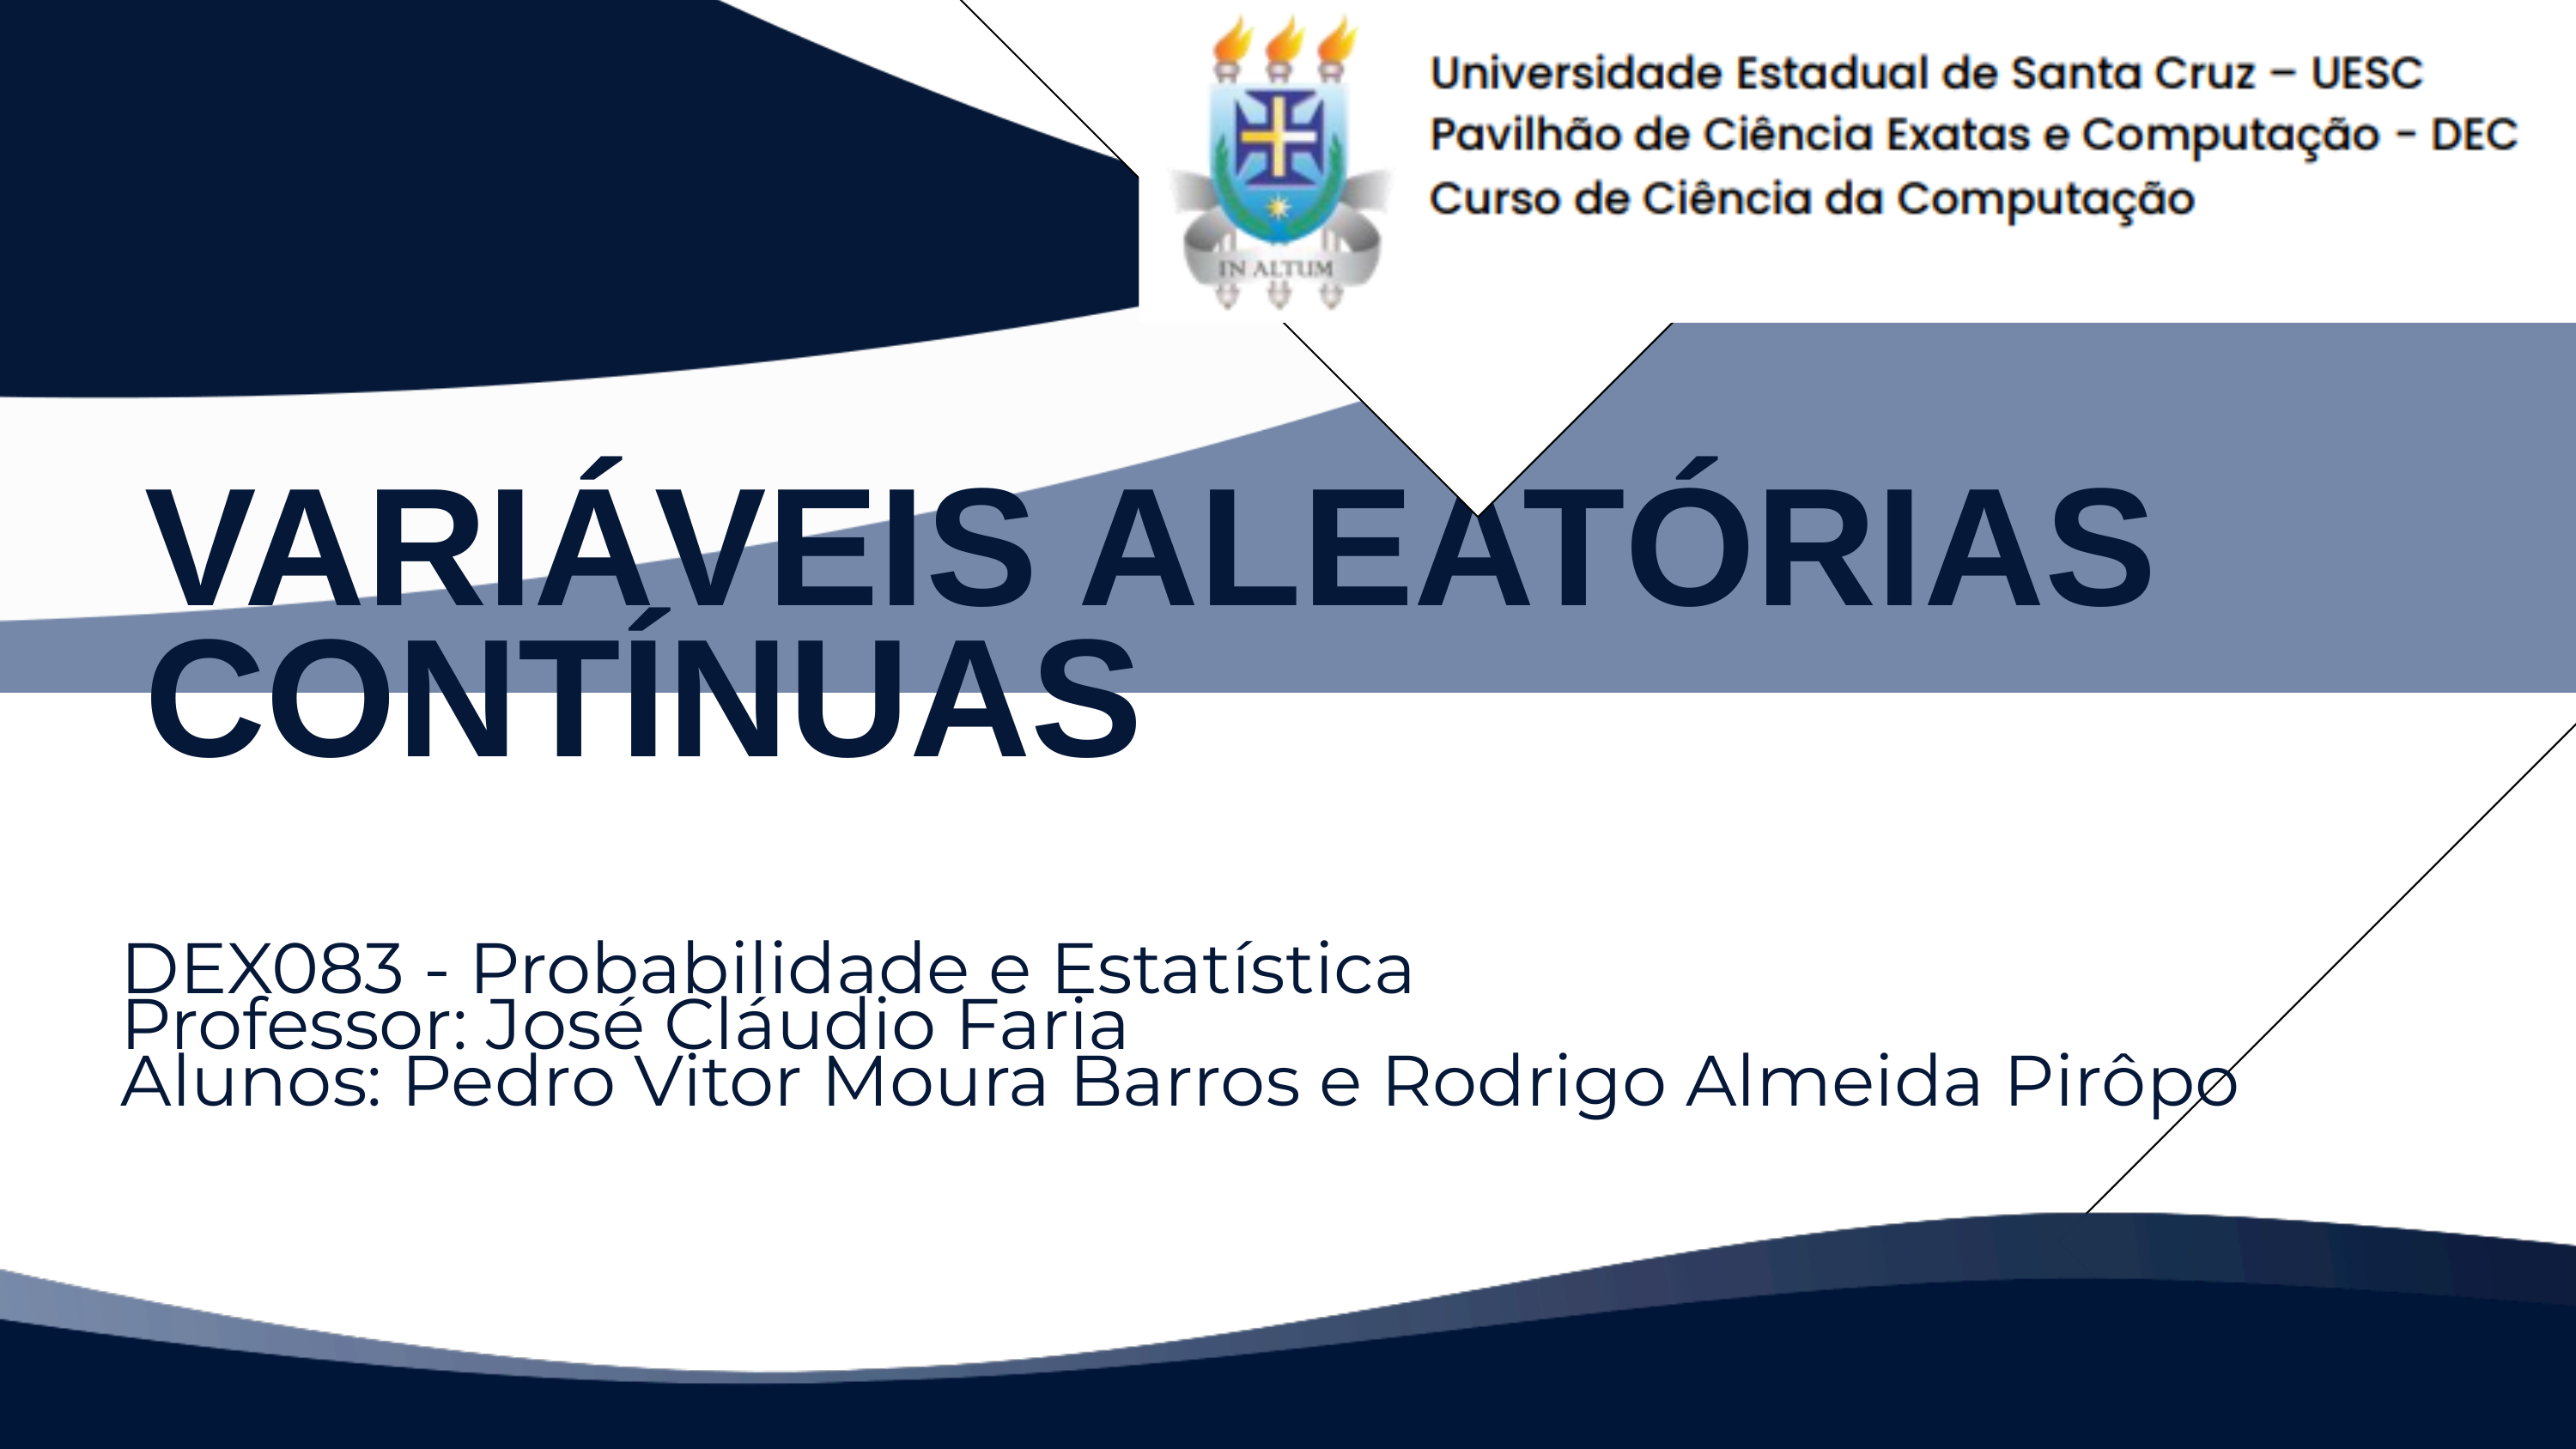

Semestre: 2025.1
VARIÁVEIS ALEATÓRIAS CONTÍNUAS

DEX083 - Probabilidade e Estatística
Professor: José Cláudio Faria
Alunos: Pedro Vitor Moura Barros e Rodrigo Almeida Pirôpo